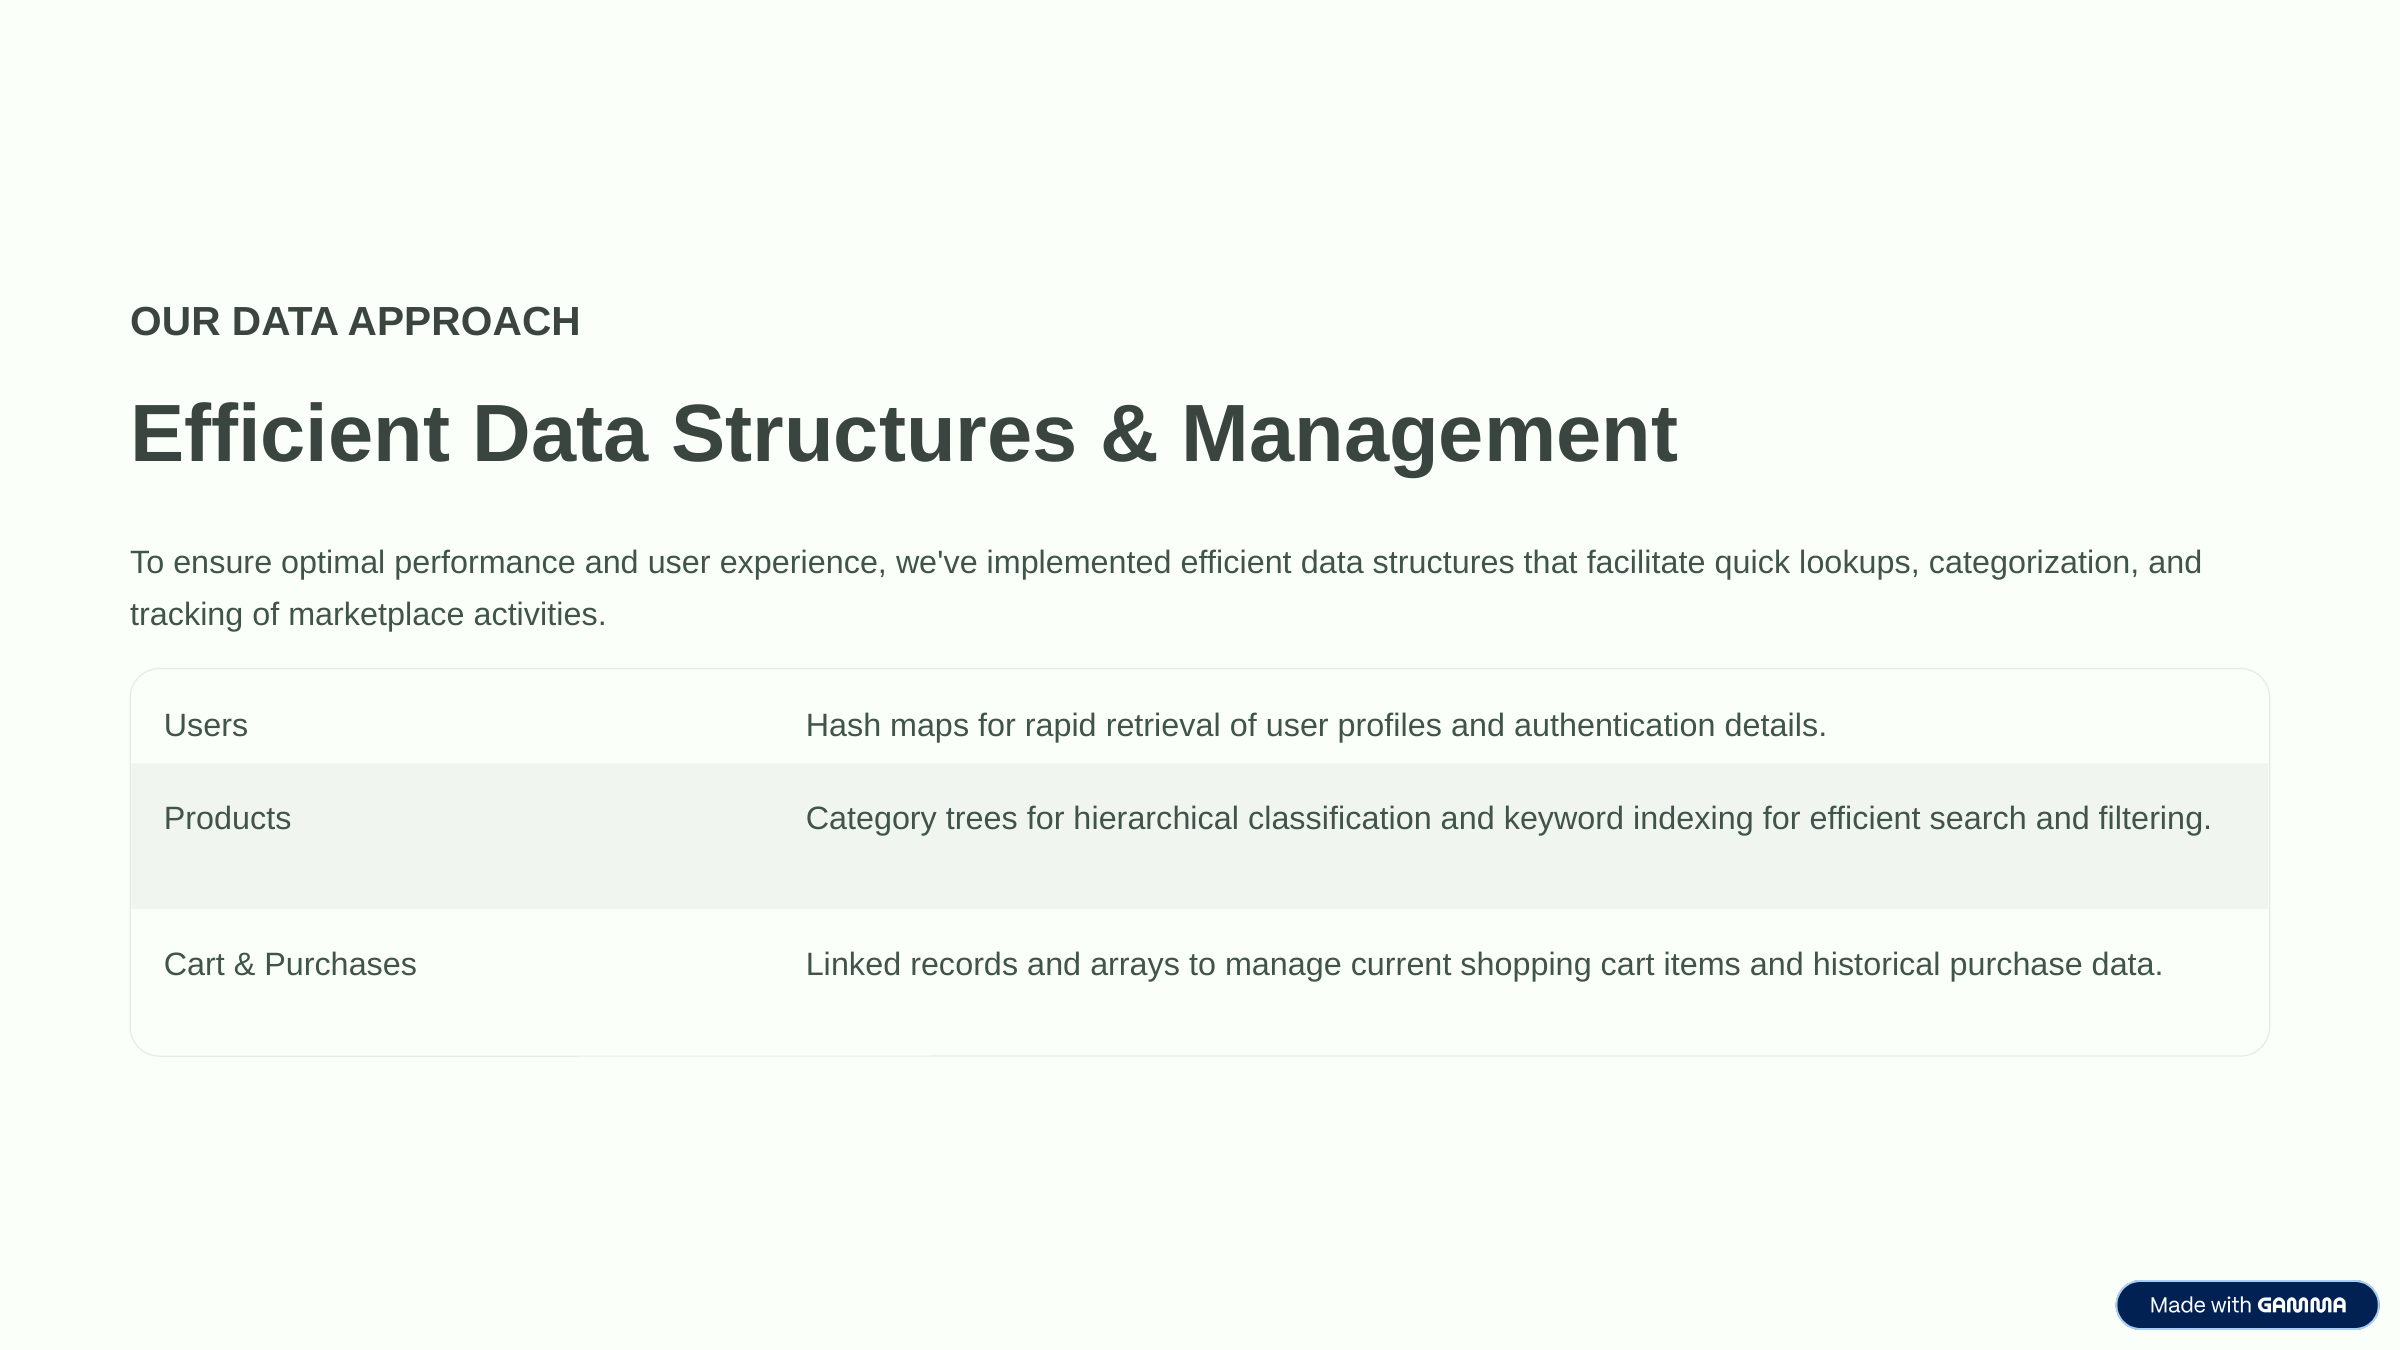

OUR DATA APPROACH
Efficient Data Structures & Management
To ensure optimal performance and user experience, we've implemented efficient data structures that facilitate quick lookups, categorization, and tracking of marketplace activities.

Users
Hash maps for rapid retrieval of user profiles and authentication details.

Products
Category trees for hierarchical classification and keyword indexing for efficient search and filtering.

Cart & Purchases
Linked records and arrays to manage current shopping cart items and historical purchase data.